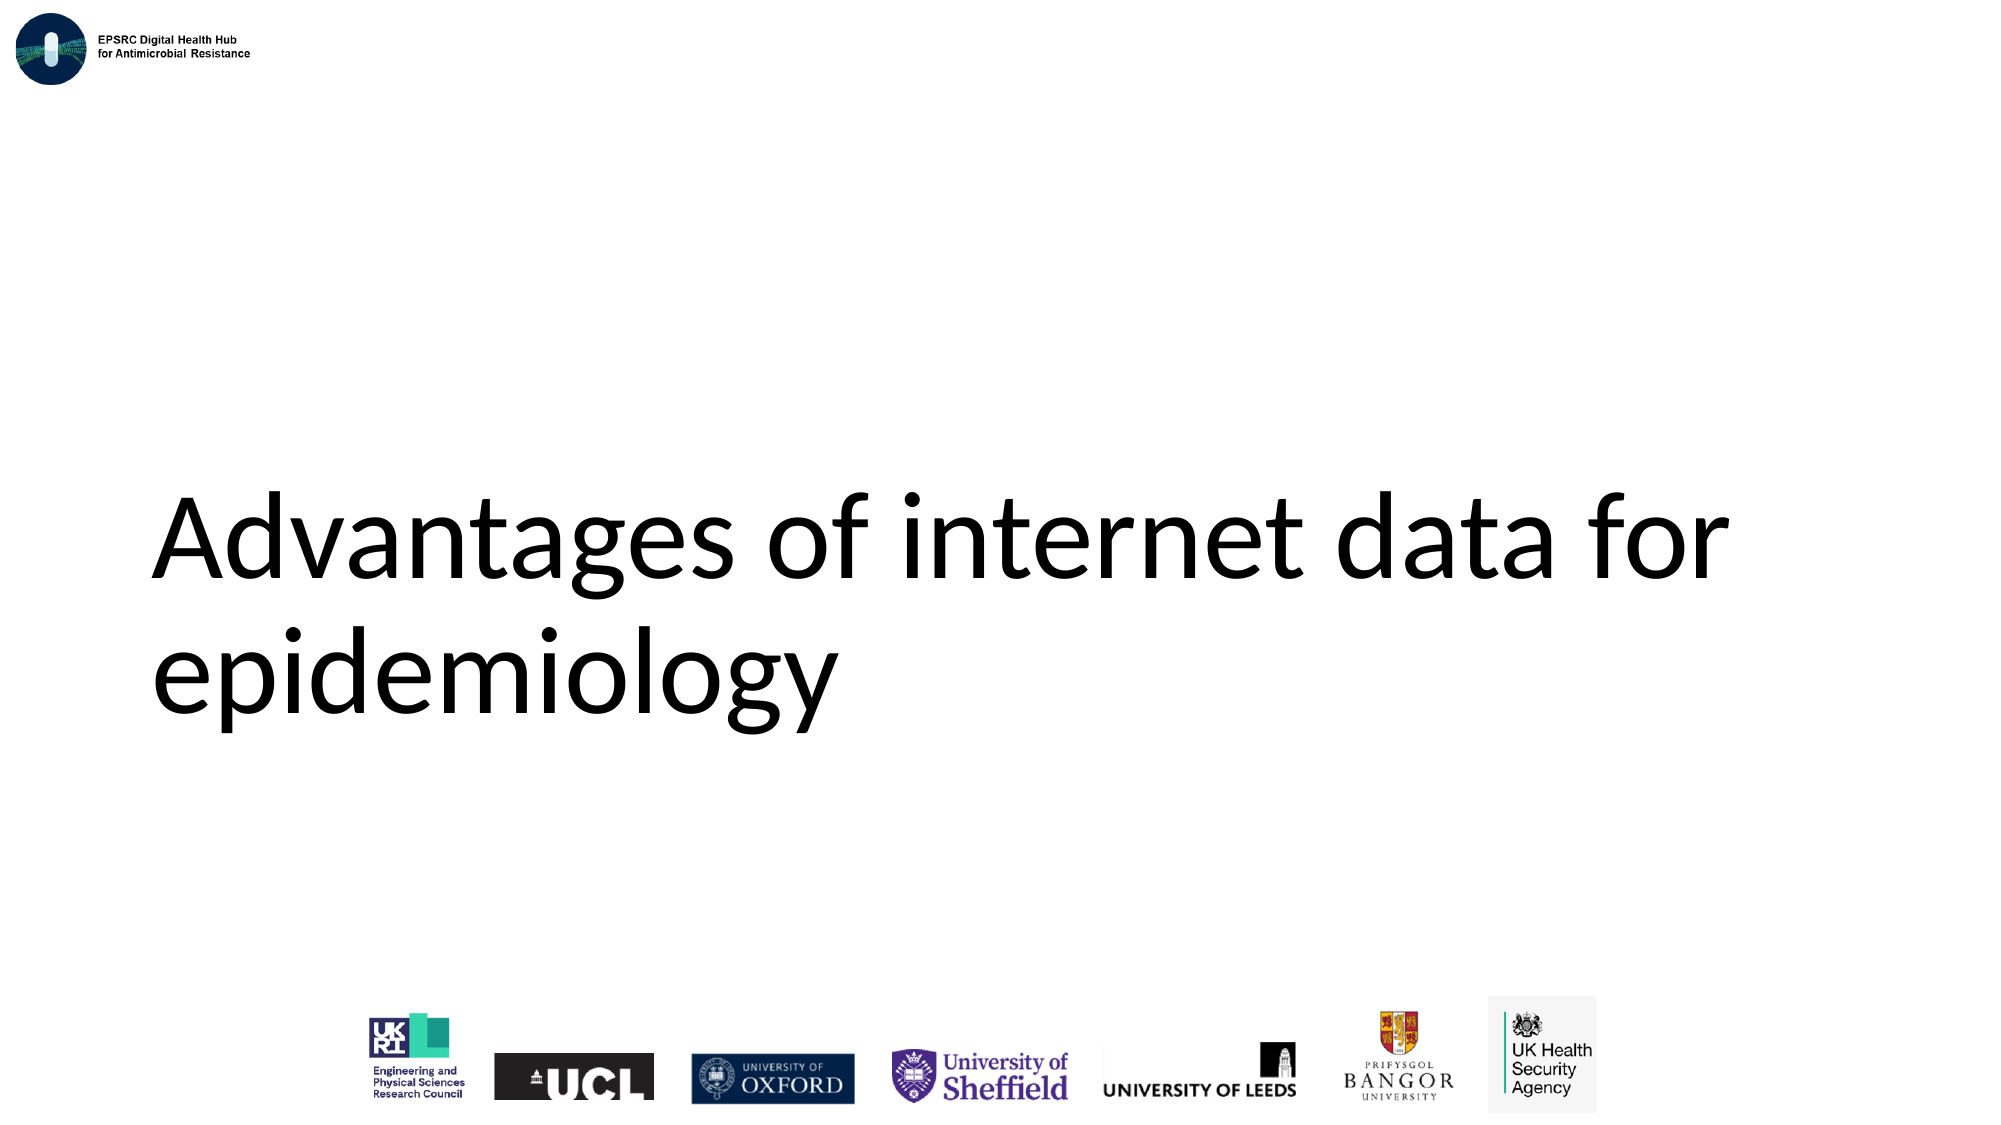

# Advantages of internet data for epidemiology